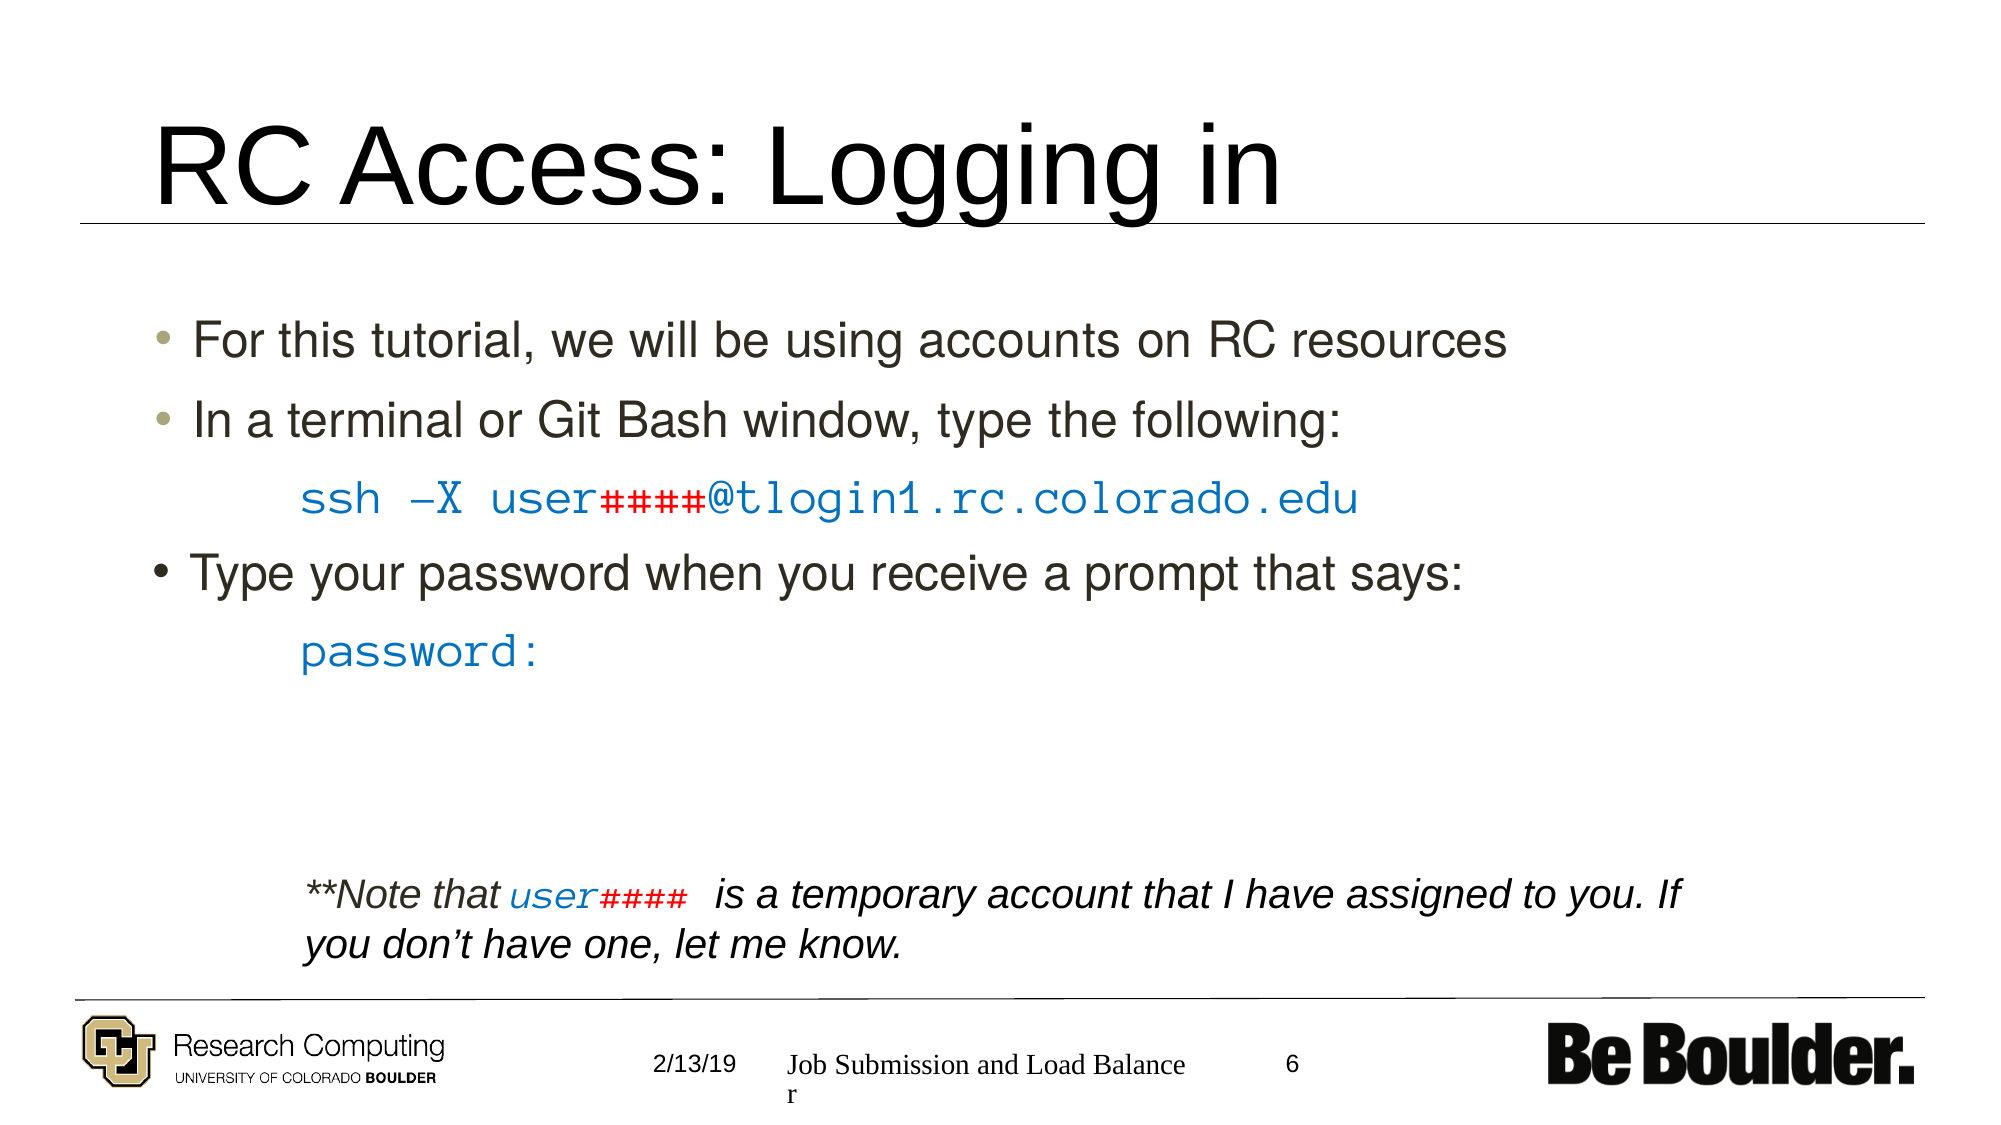

# RC Access: Logging in
For this tutorial, we will be using accounts on RC resources
In a terminal or Git Bash window, type the following:
	ssh –X user####@tlogin1.rc.colorado.edu
Type your password when you receive a prompt that says:
	password:

**Note that user#### is a temporary account that I have assigned to you. If you don’t have one, let me know.
2/13/19
6
Job Submission and Load Balancer